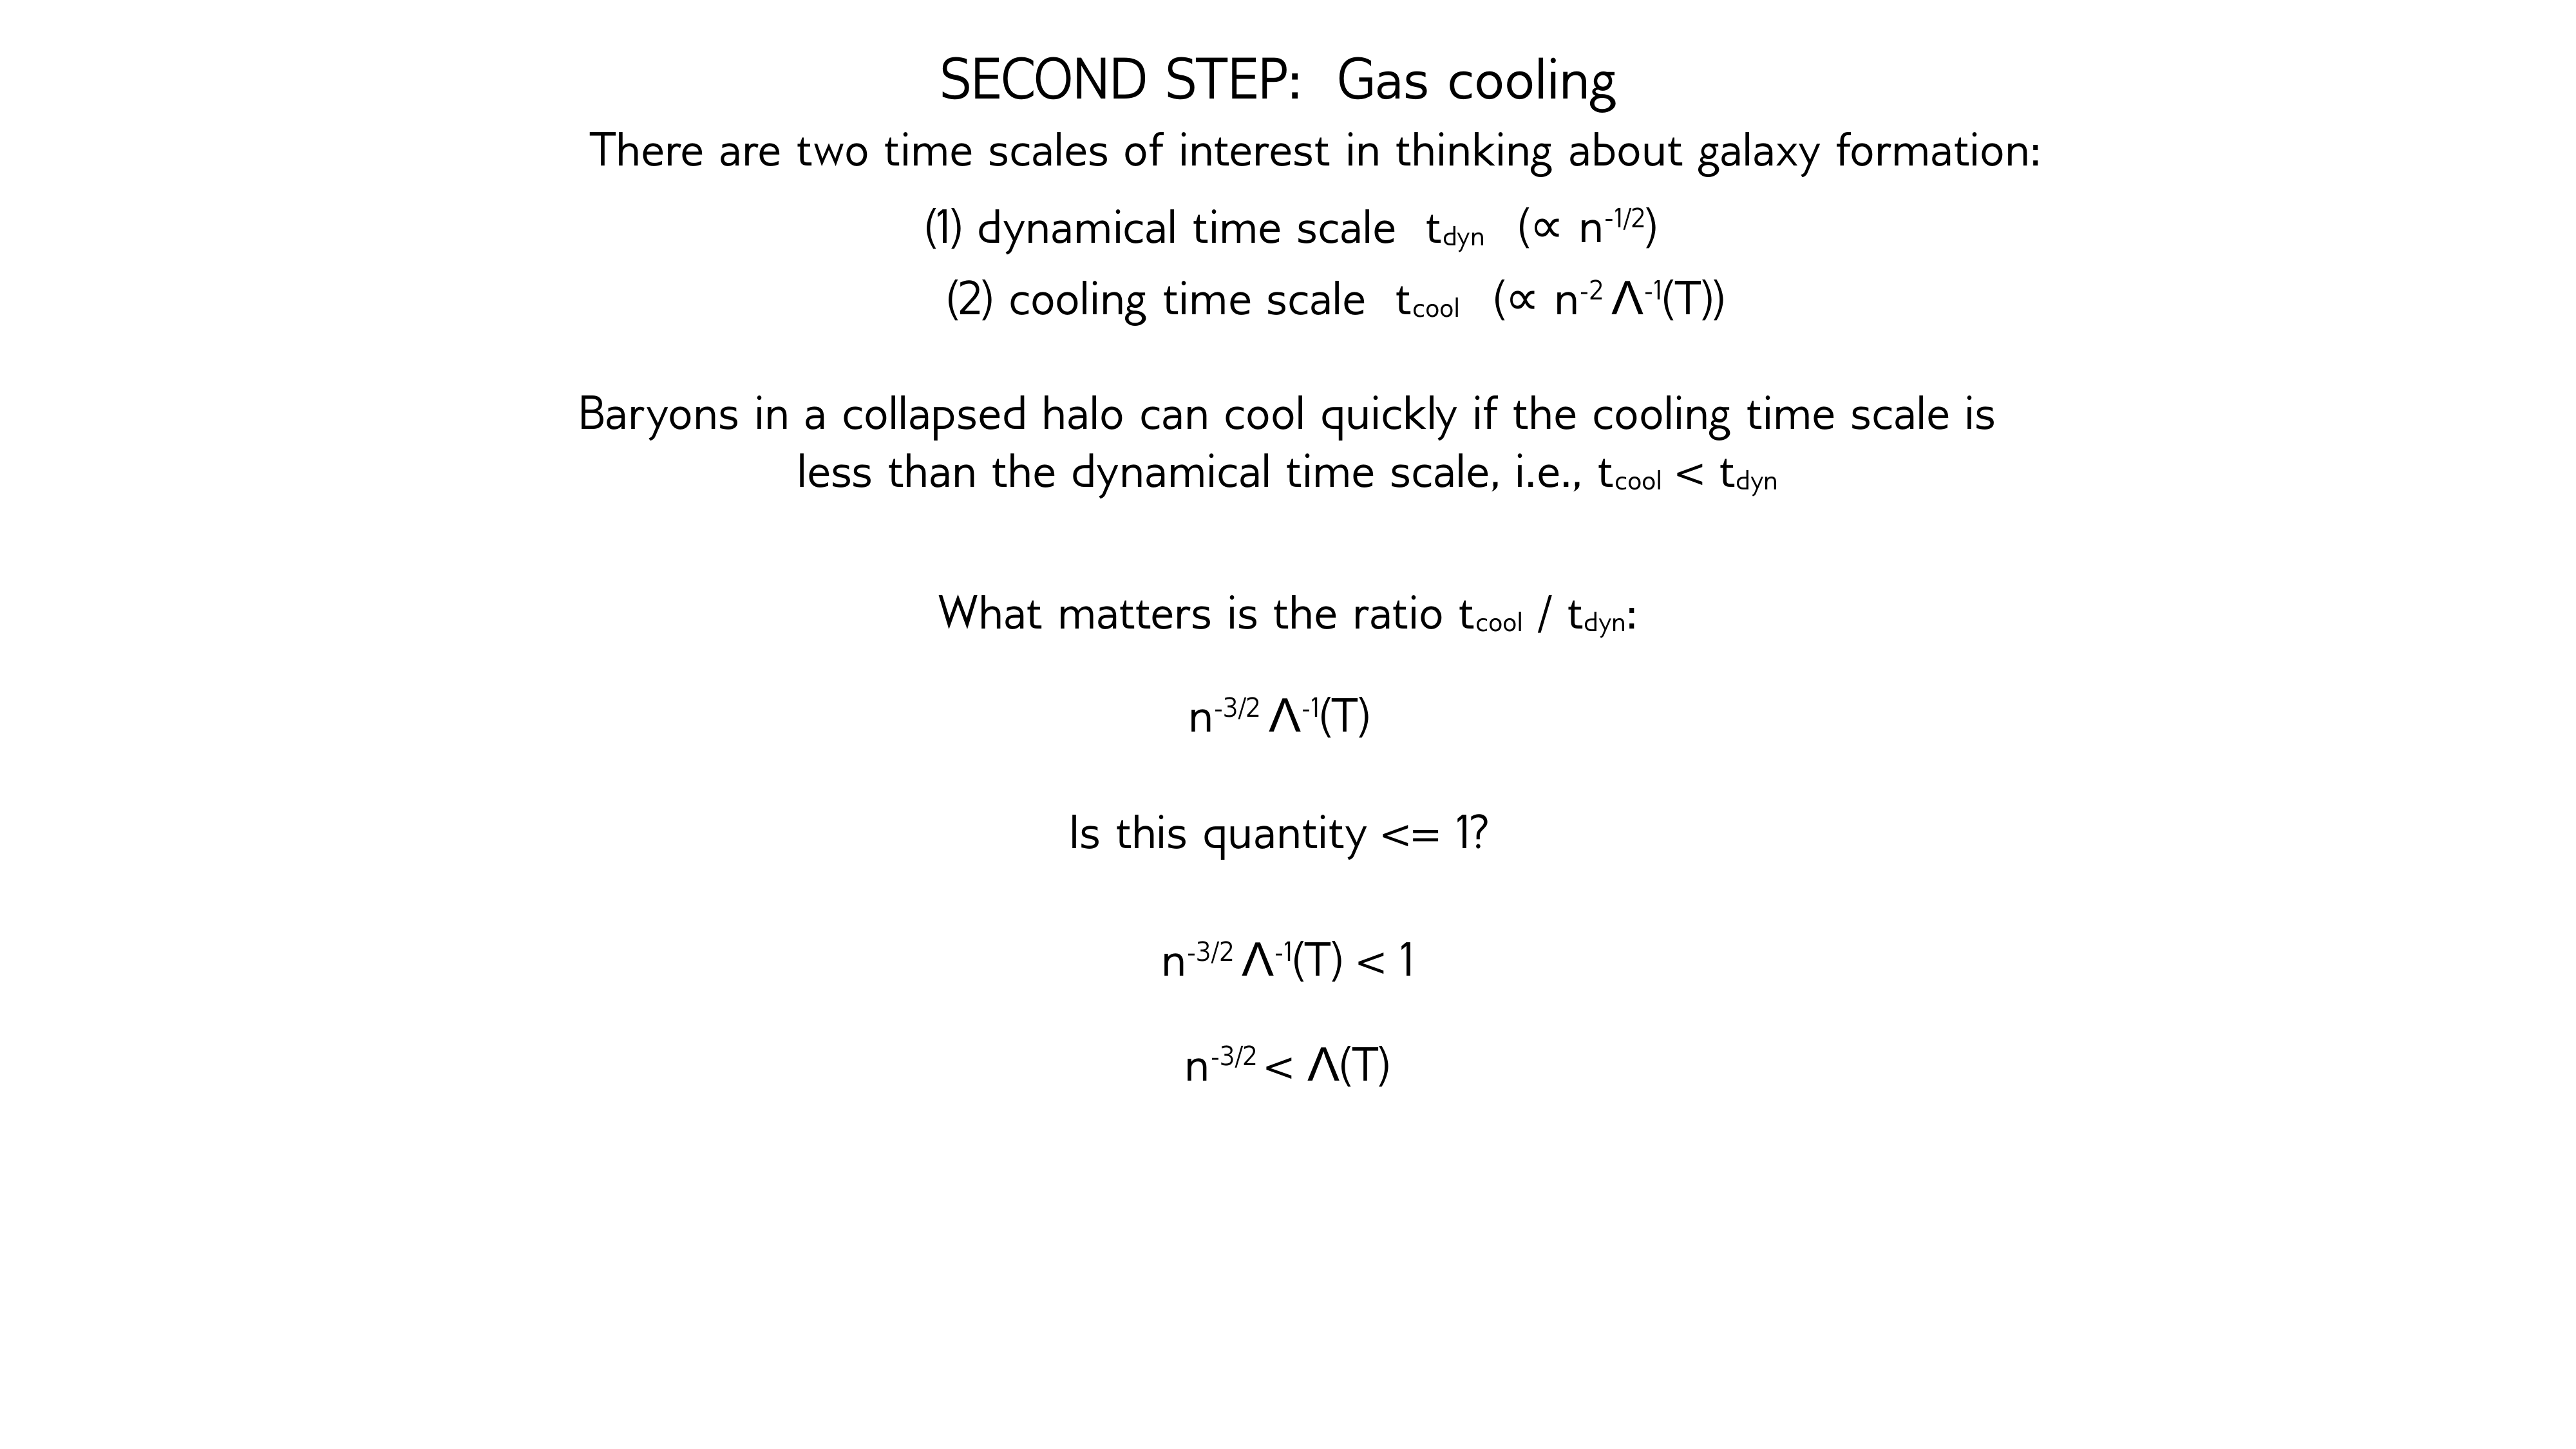

SECOND STEP:  Gas cooling
There are two time scales of interest in thinking about galaxy formation:
(1) dynamical time scale  tdyn
(∝ n-1/2)
(2) cooling time scale  tcool    (∝ n-2 Λ-1(T))
Baryons in a collapsed halo can cool quickly if the cooling time scale is
less than the dynamical time scale, i.e., tcool < tdyn
What matters is the ratio tcool / tdyn:
n-3/2 Λ-1(T)
Is this quantity <= 1?
n-3/2 Λ-1(T) < 1
n-3/2 < Λ(T)